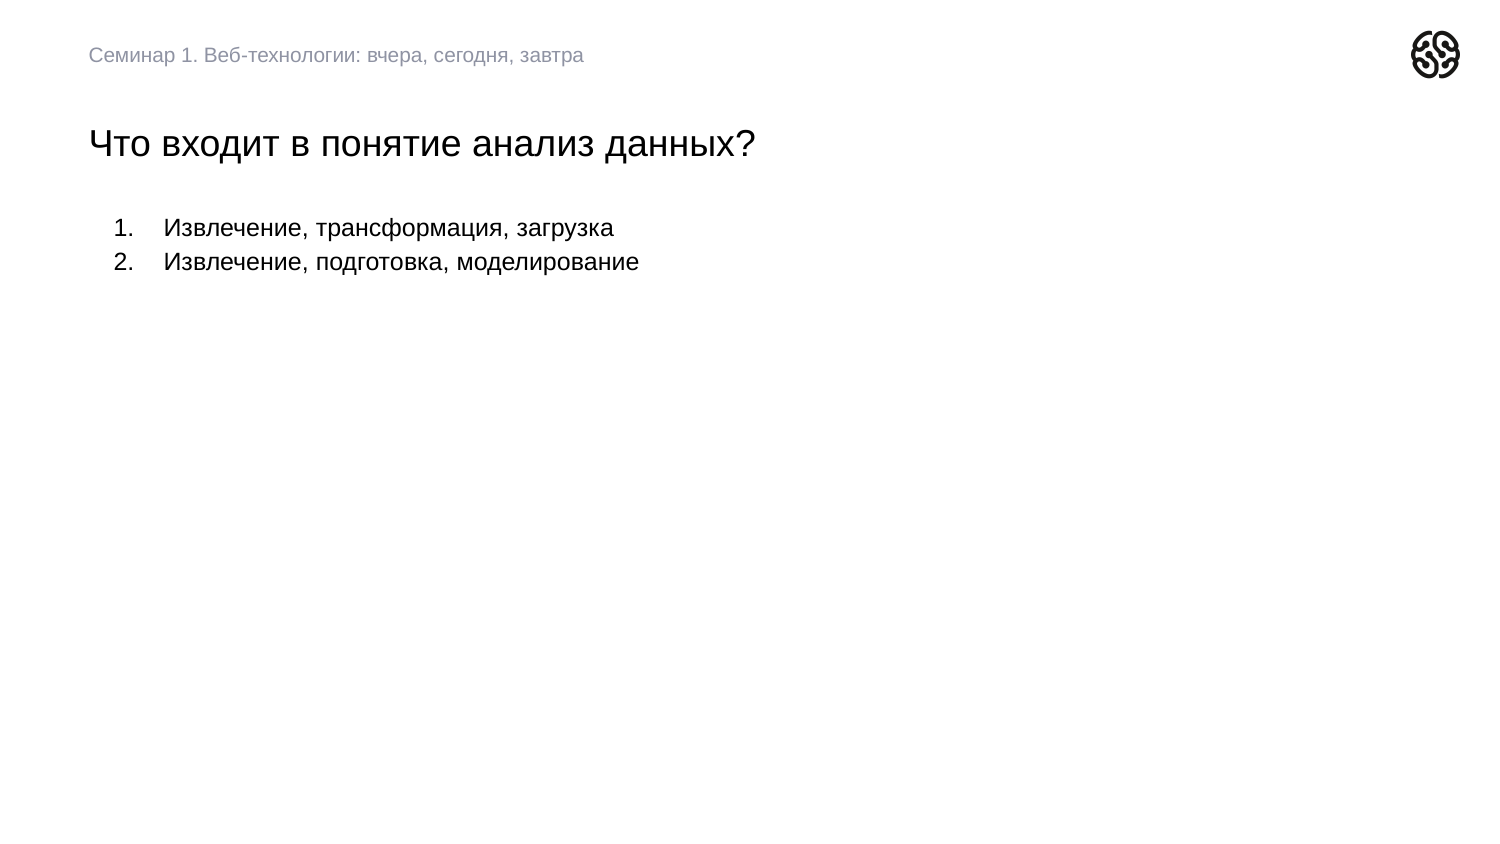

Семинар 1. Веб-технологии: вчера, сегодня, завтра
# Что входит в понятие анализ данных?
Извлечение, трансформация, загрузка
Извлечение, подготовка, моделирование